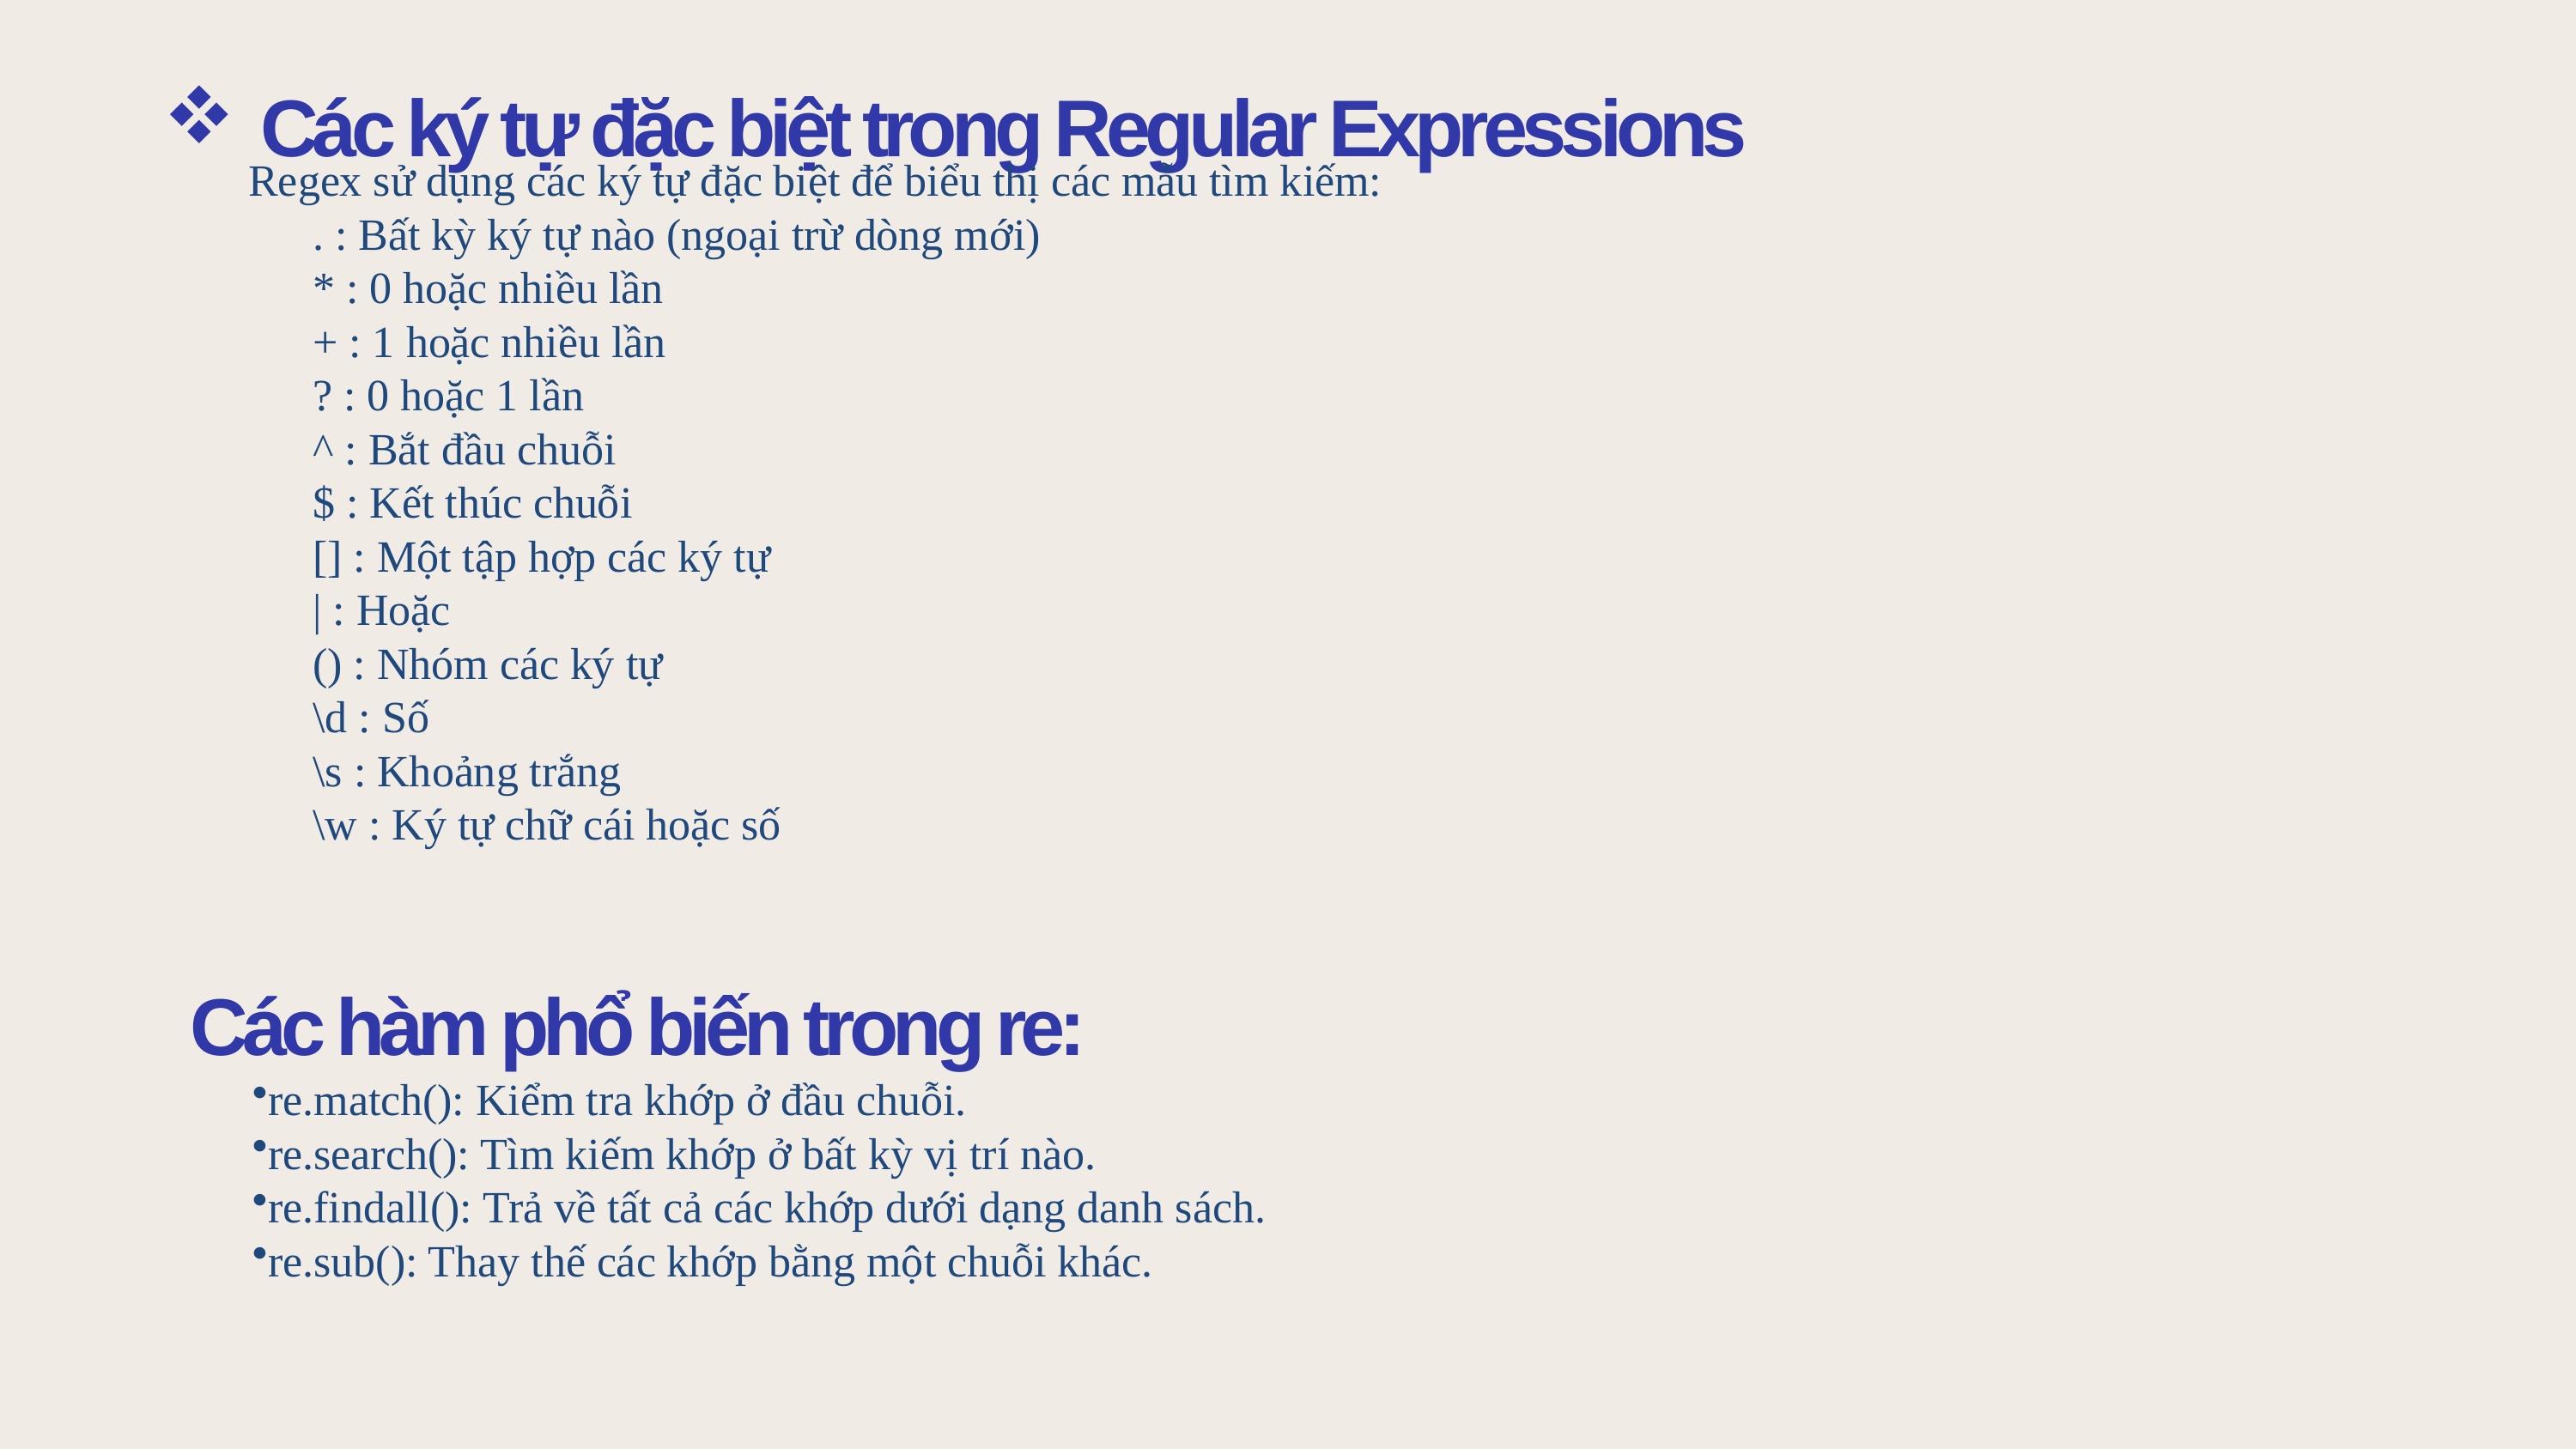

Các ký tự đặc biệt trong Regular Expressions
Regex sử dụng các ký tự đặc biệt để biểu thị các mẫu tìm kiếm:
. : Bất kỳ ký tự nào (ngoại trừ dòng mới)
* : 0 hoặc nhiều lần
+ : 1 hoặc nhiều lần
? : 0 hoặc 1 lần
^ : Bắt đầu chuỗi
$ : Kết thúc chuỗi
[] : Một tập hợp các ký tự
| : Hoặc
() : Nhóm các ký tự
\d : Số
\s : Khoảng trắng
\w : Ký tự chữ cái hoặc số

# Các hàm phổ biến trong re:
re.match(): Kiểm tra khớp ở đầu chuỗi.
re.search(): Tìm kiếm khớp ở bất kỳ vị trí nào.
re.findall(): Trả về tất cả các khớp dưới dạng danh sách.
re.sub(): Thay thế các khớp bằng một chuỗi khác.